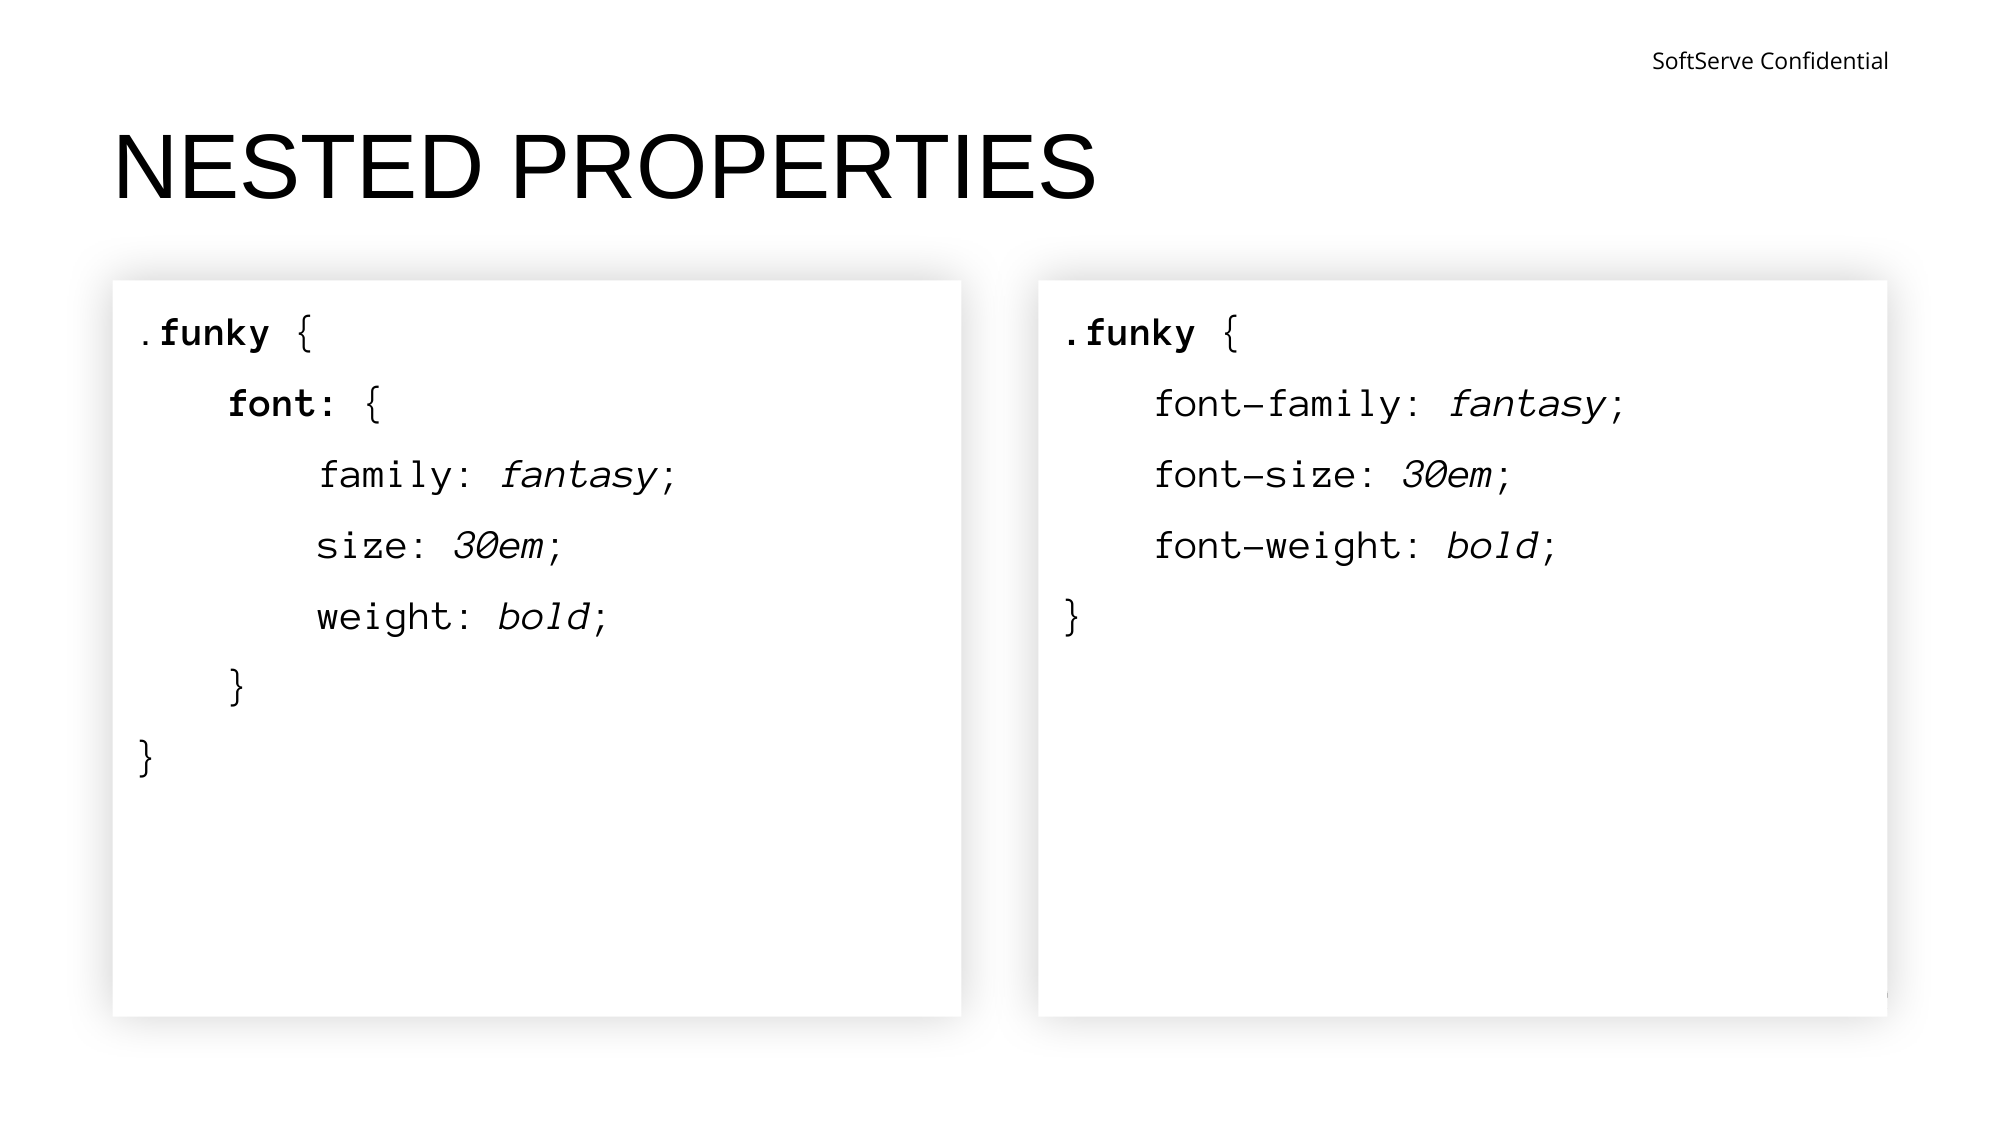

# NESTED PROPERTIES
.funky {
    font: {
        family: fantasy;
        size: 30em;
        weight: bold;
    }
}
.funky {
    font-family: fantasy;
    font-size: 30em;
    font-weight: bold;
}